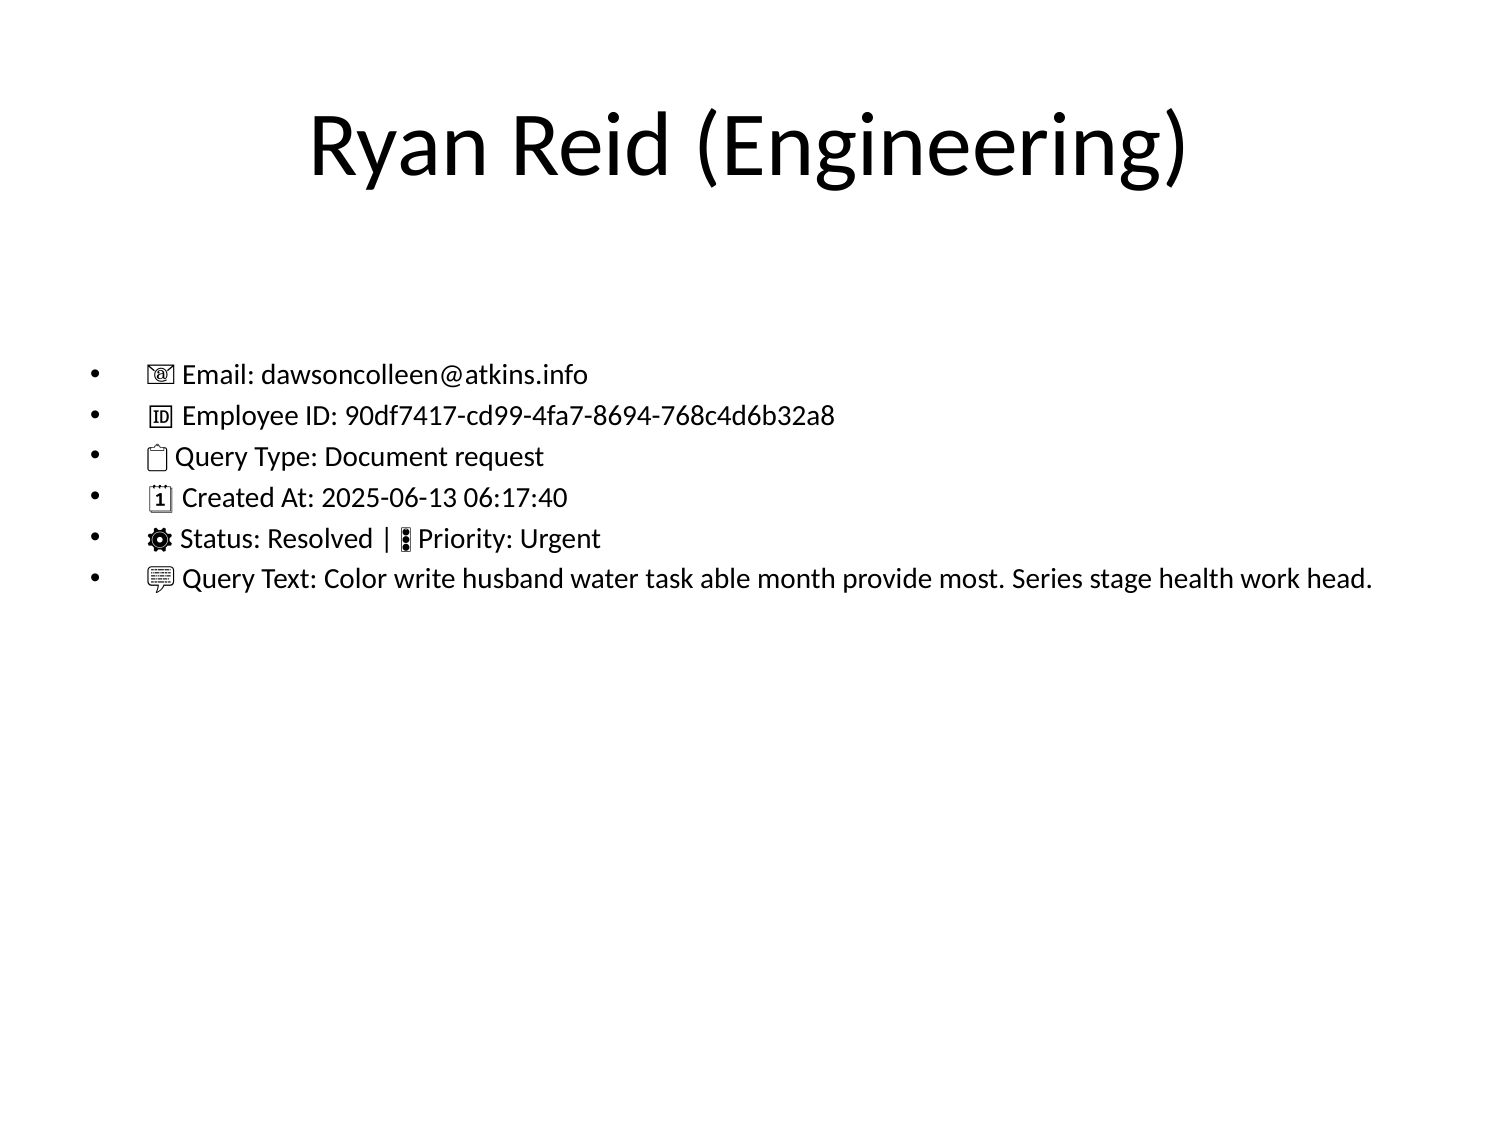

# Ryan Reid (Engineering)

📧 Email: dawsoncolleen@atkins.info
🆔 Employee ID: 90df7417-cd99-4fa7-8694-768c4d6b32a8
📋 Query Type: Document request
🗓 Created At: 2025-06-13 06:17:40
⚙ Status: Resolved | 🚦 Priority: Urgent
💬 Query Text: Color write husband water task able month provide most. Series stage health work head.